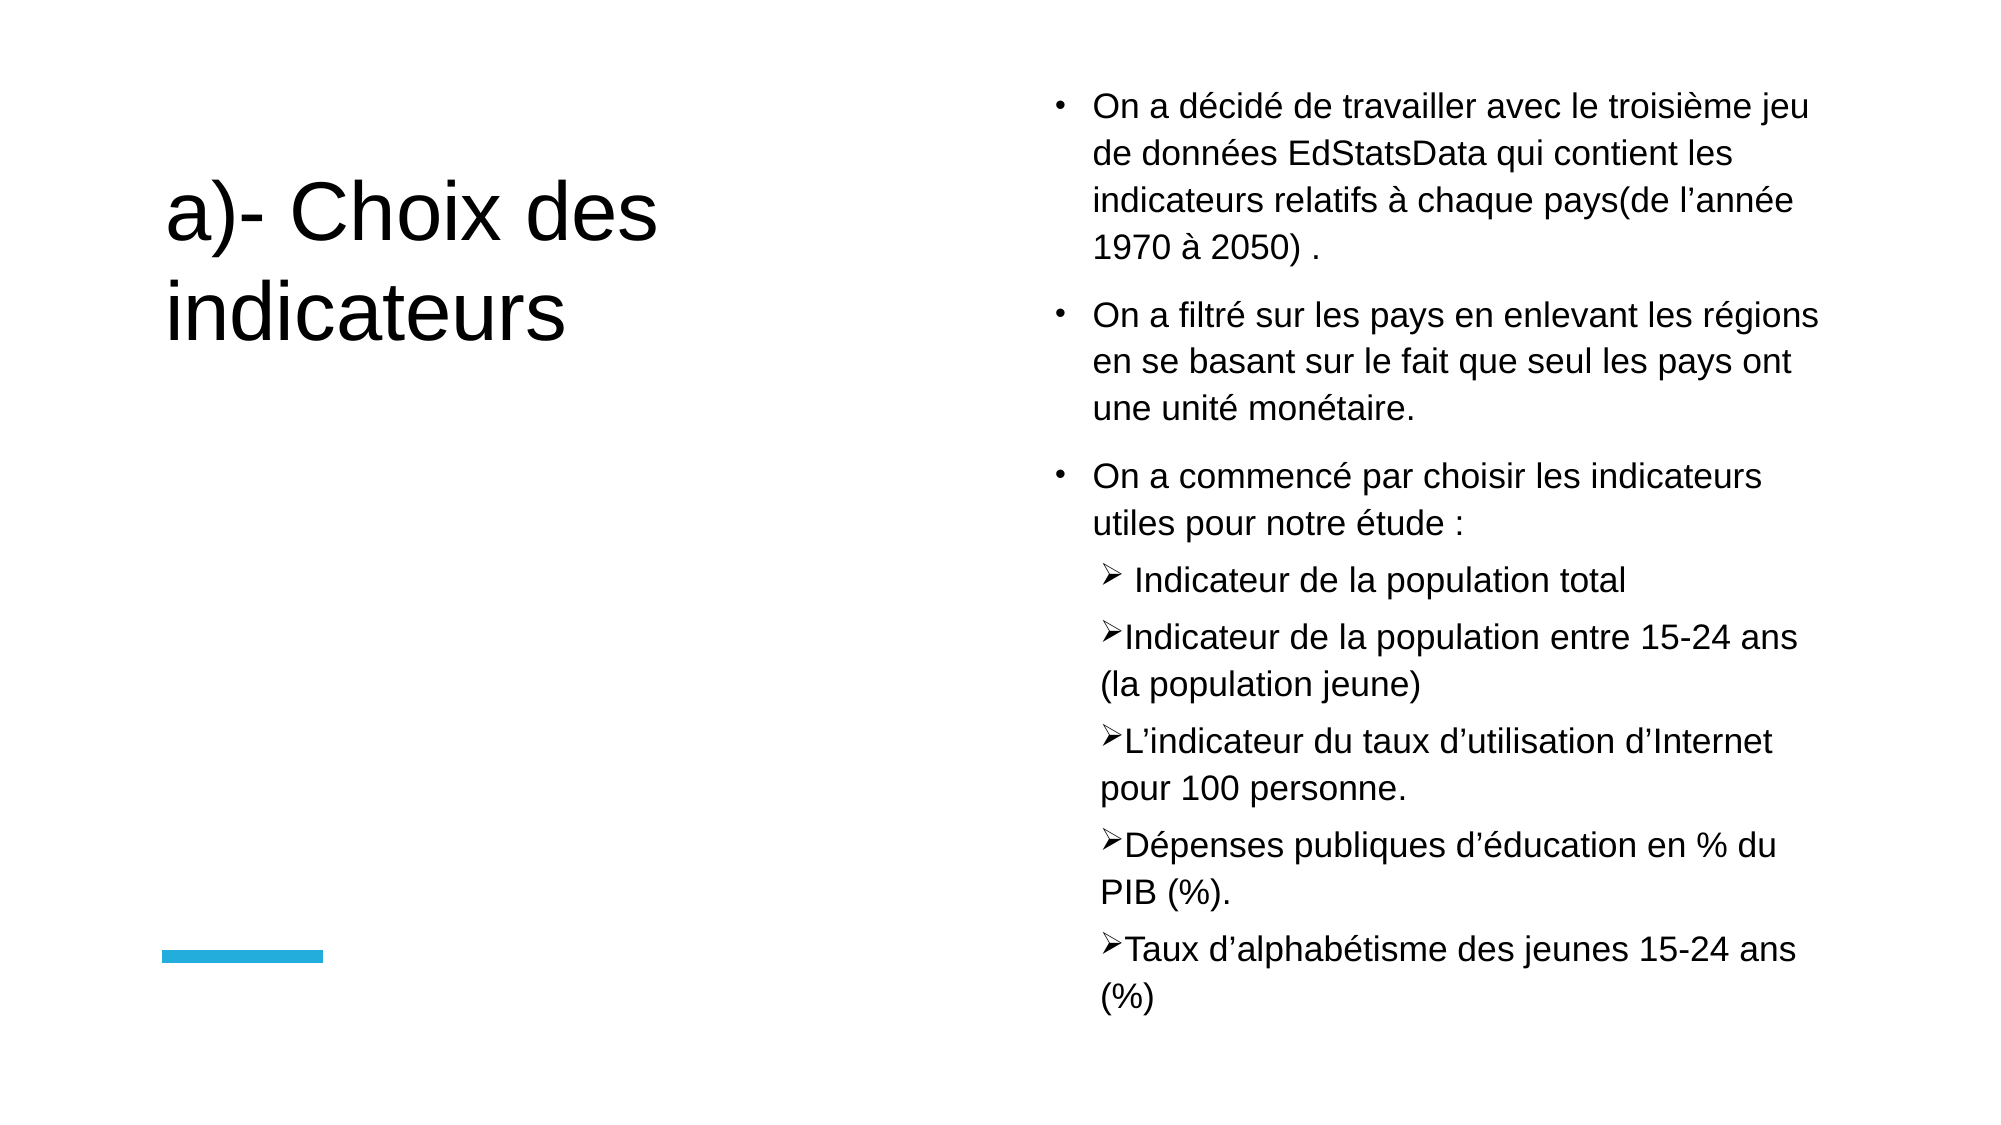

On a décidé de travailler avec le troisième jeu de données EdStatsData qui contient les indicateurs relatifs à chaque pays(de l’année 1970 à 2050) .
On a filtré sur les pays en enlevant les régions en se basant sur le fait que seul les pays ont une unité monétaire.
On a commencé par choisir les indicateurs utiles pour notre étude :
 Indicateur de la population total
Indicateur de la population entre 15-24 ans (la population jeune)
L’indicateur du taux d’utilisation d’Internet pour 100 personne.
Dépenses publiques d’éducation en % du PIB (%).
Taux d’alphabétisme des jeunes 15-24 ans (%)

# a)- Choix des indicateurs